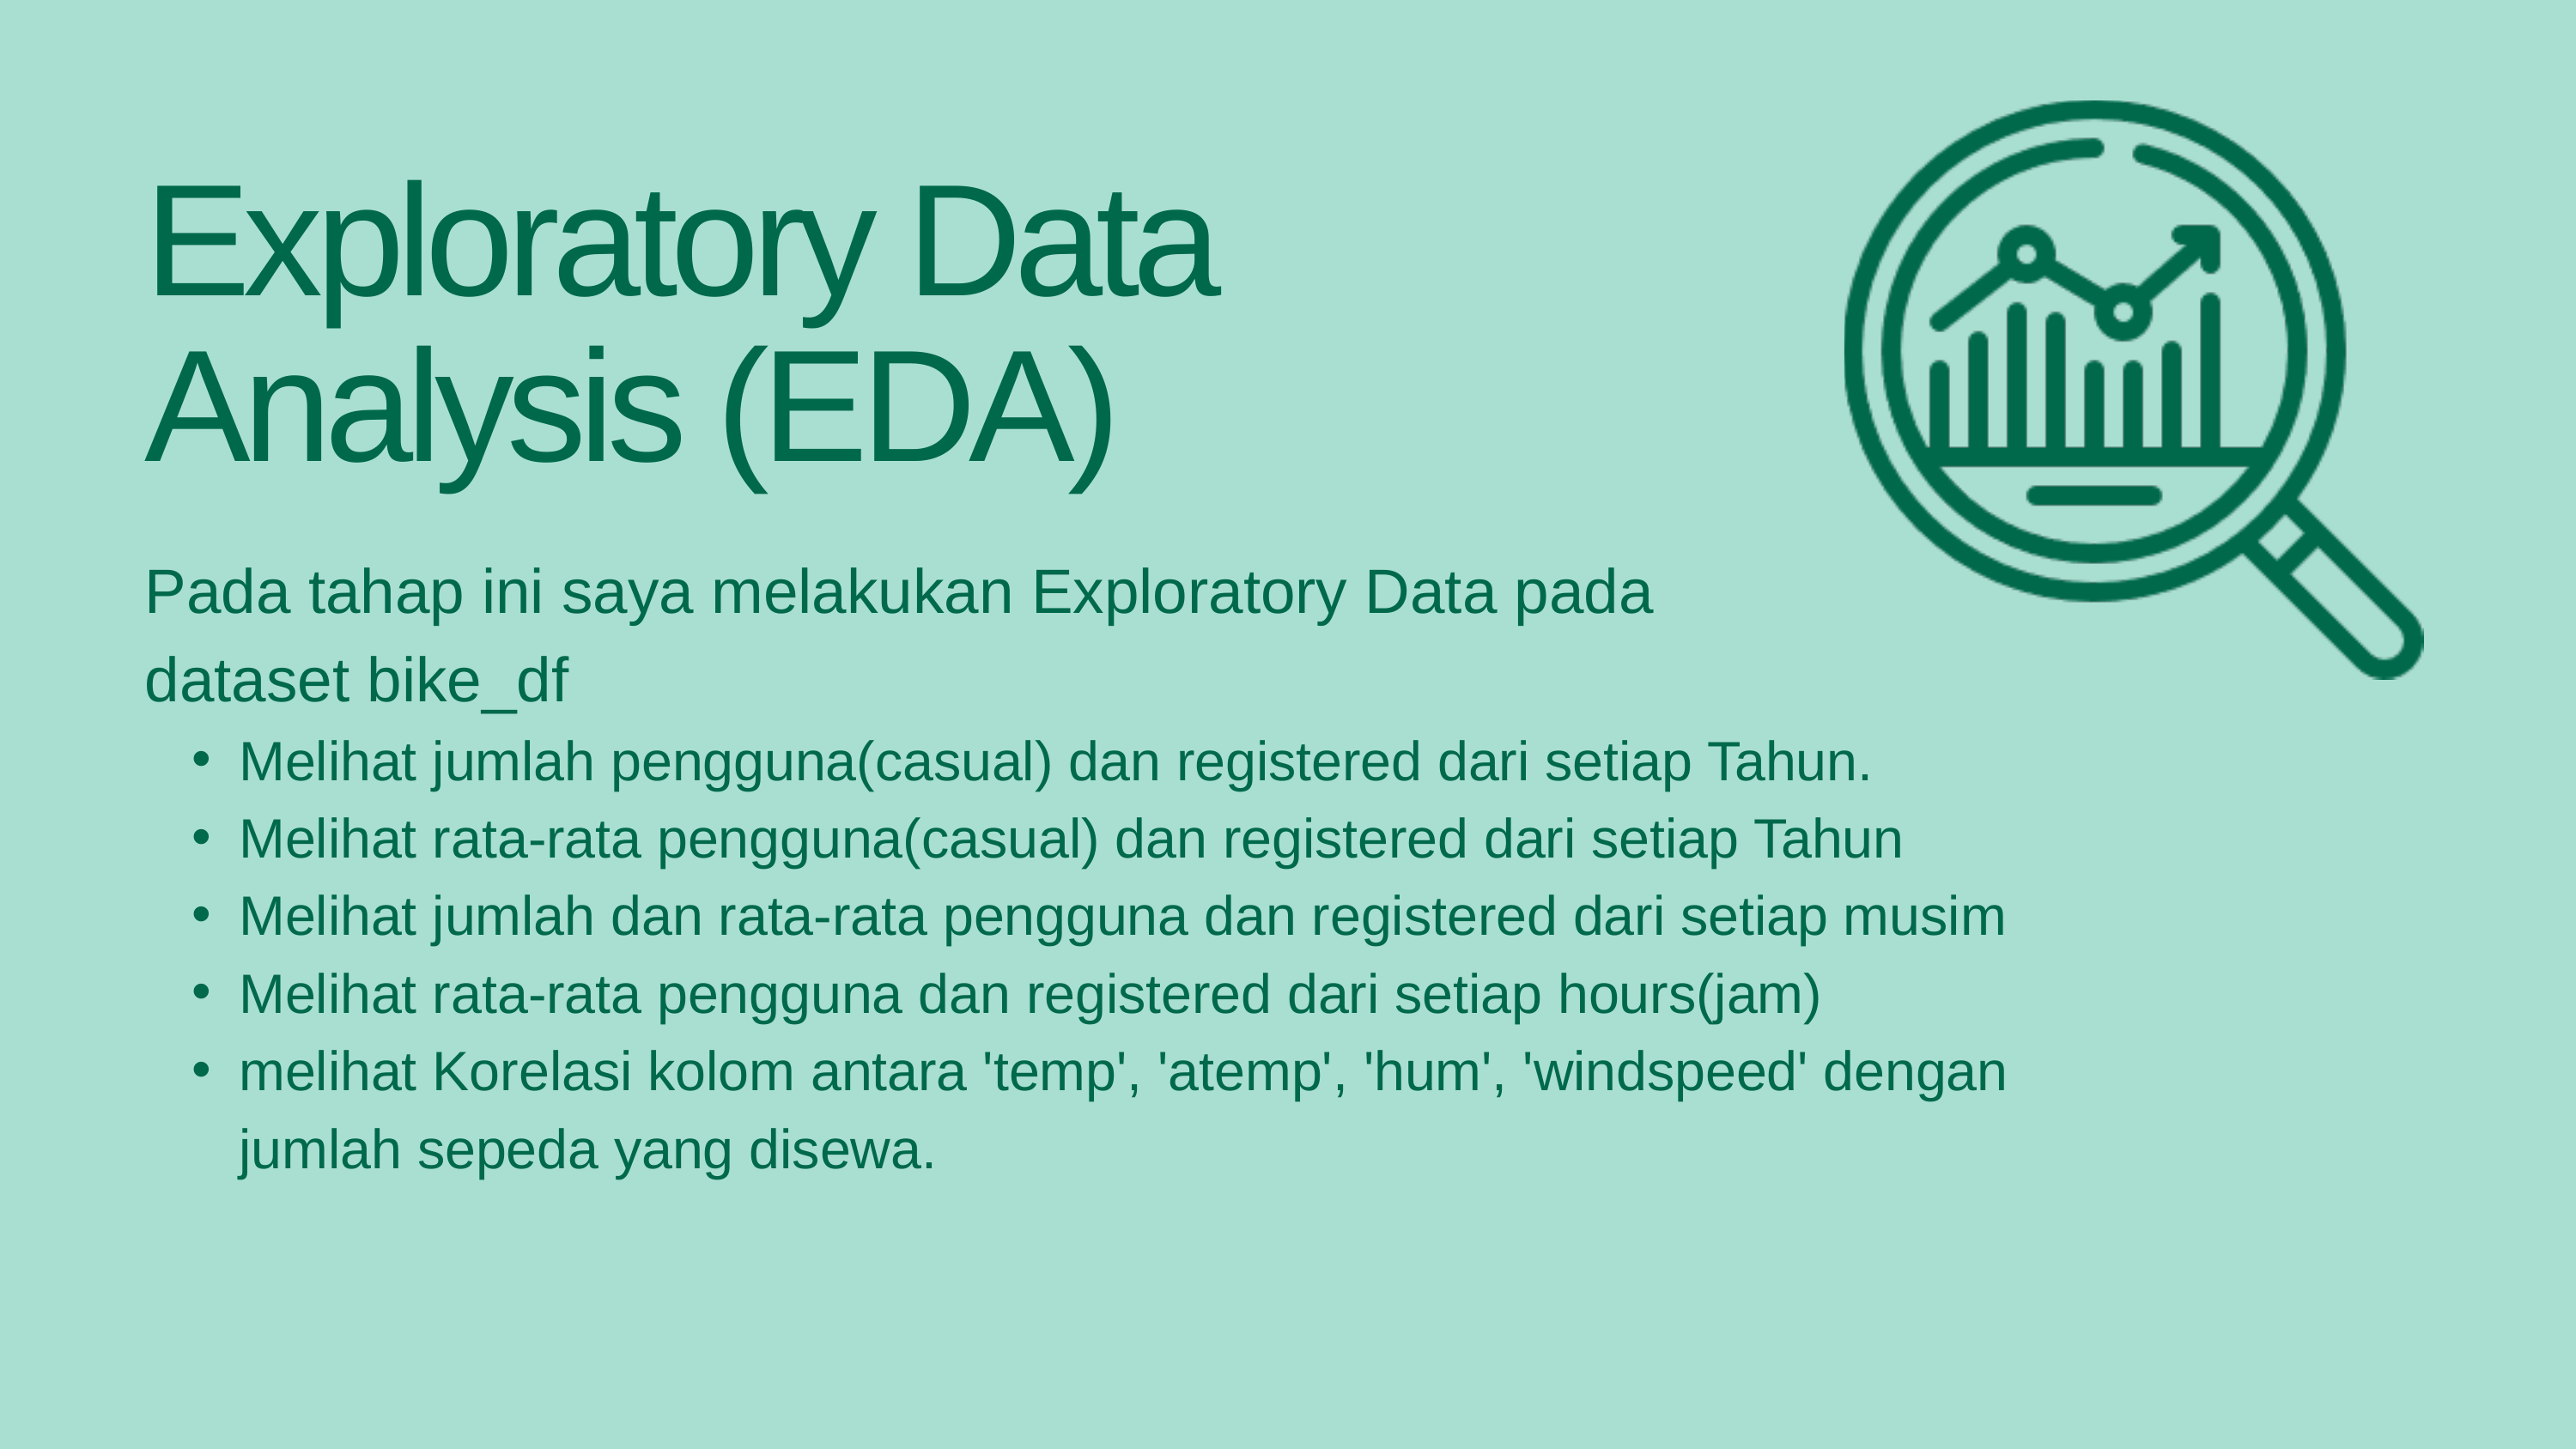

Exploratory Data Analysis (EDA)
Pada tahap ini saya melakukan Exploratory Data pada
dataset bike_df
Melihat jumlah pengguna(casual) dan registered dari setiap Tahun.
Melihat rata-rata pengguna(casual) dan registered dari setiap Tahun
Melihat jumlah dan rata-rata pengguna dan registered dari setiap musim
Melihat rata-rata pengguna dan registered dari setiap hours(jam)
melihat Korelasi kolom antara 'temp', 'atemp', 'hum', 'windspeed' dengan jumlah sepeda yang disewa.